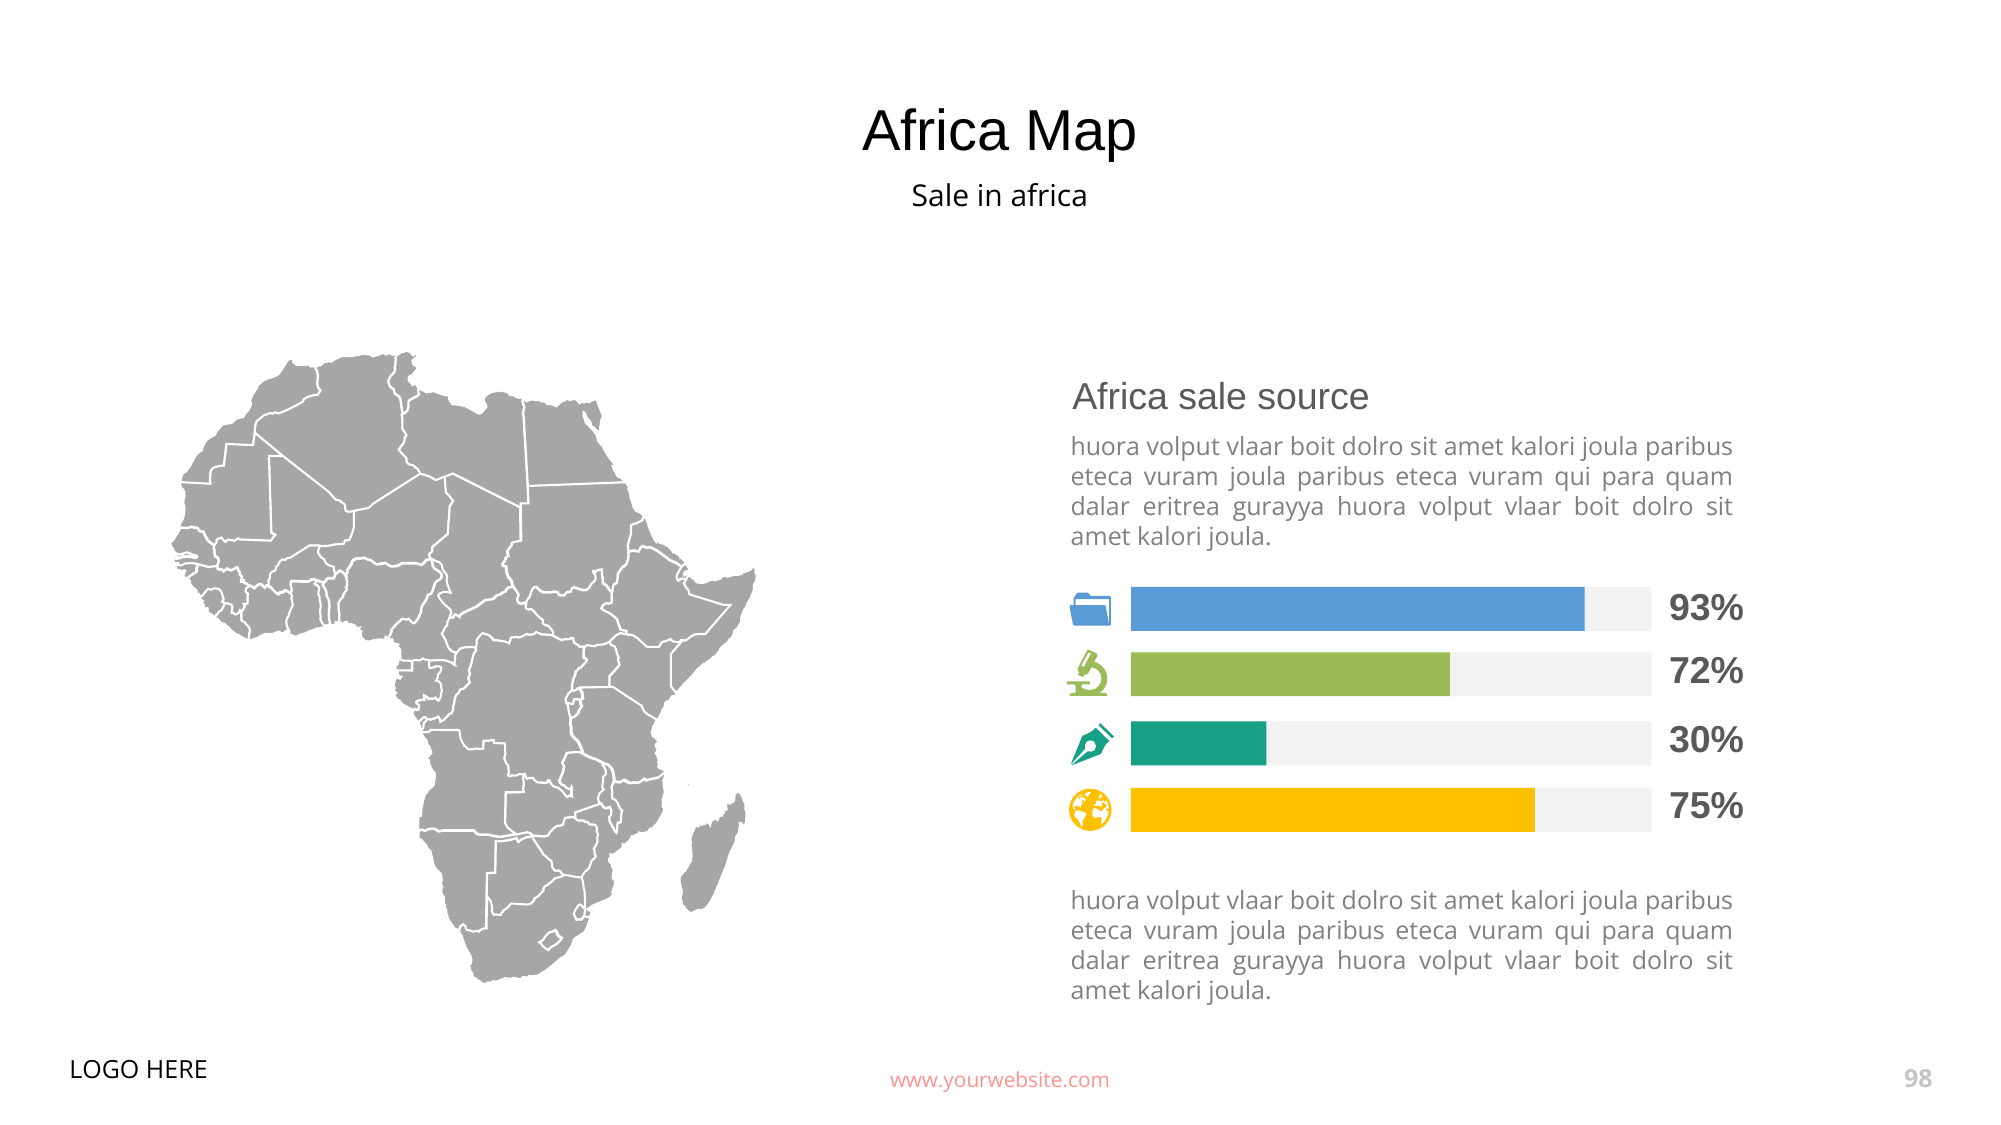

# Africa Map
Sale in africa

Africa sale source
huora volput vlaar boit dolro sit amet kalori joula paribus eteca vuram joula paribus eteca vuram qui para quam dalar eritrea gurayya huora volput vlaar boit dolro sit amet kalori joula.

93%
72%

30%

75%

huora volput vlaar boit dolro sit amet kalori joula paribus eteca vuram joula paribus eteca vuram qui para quam dalar eritrea gurayya huora volput vlaar boit dolro sit amet kalori joula.
LOGO HERE
www.yourwebsite.com
98